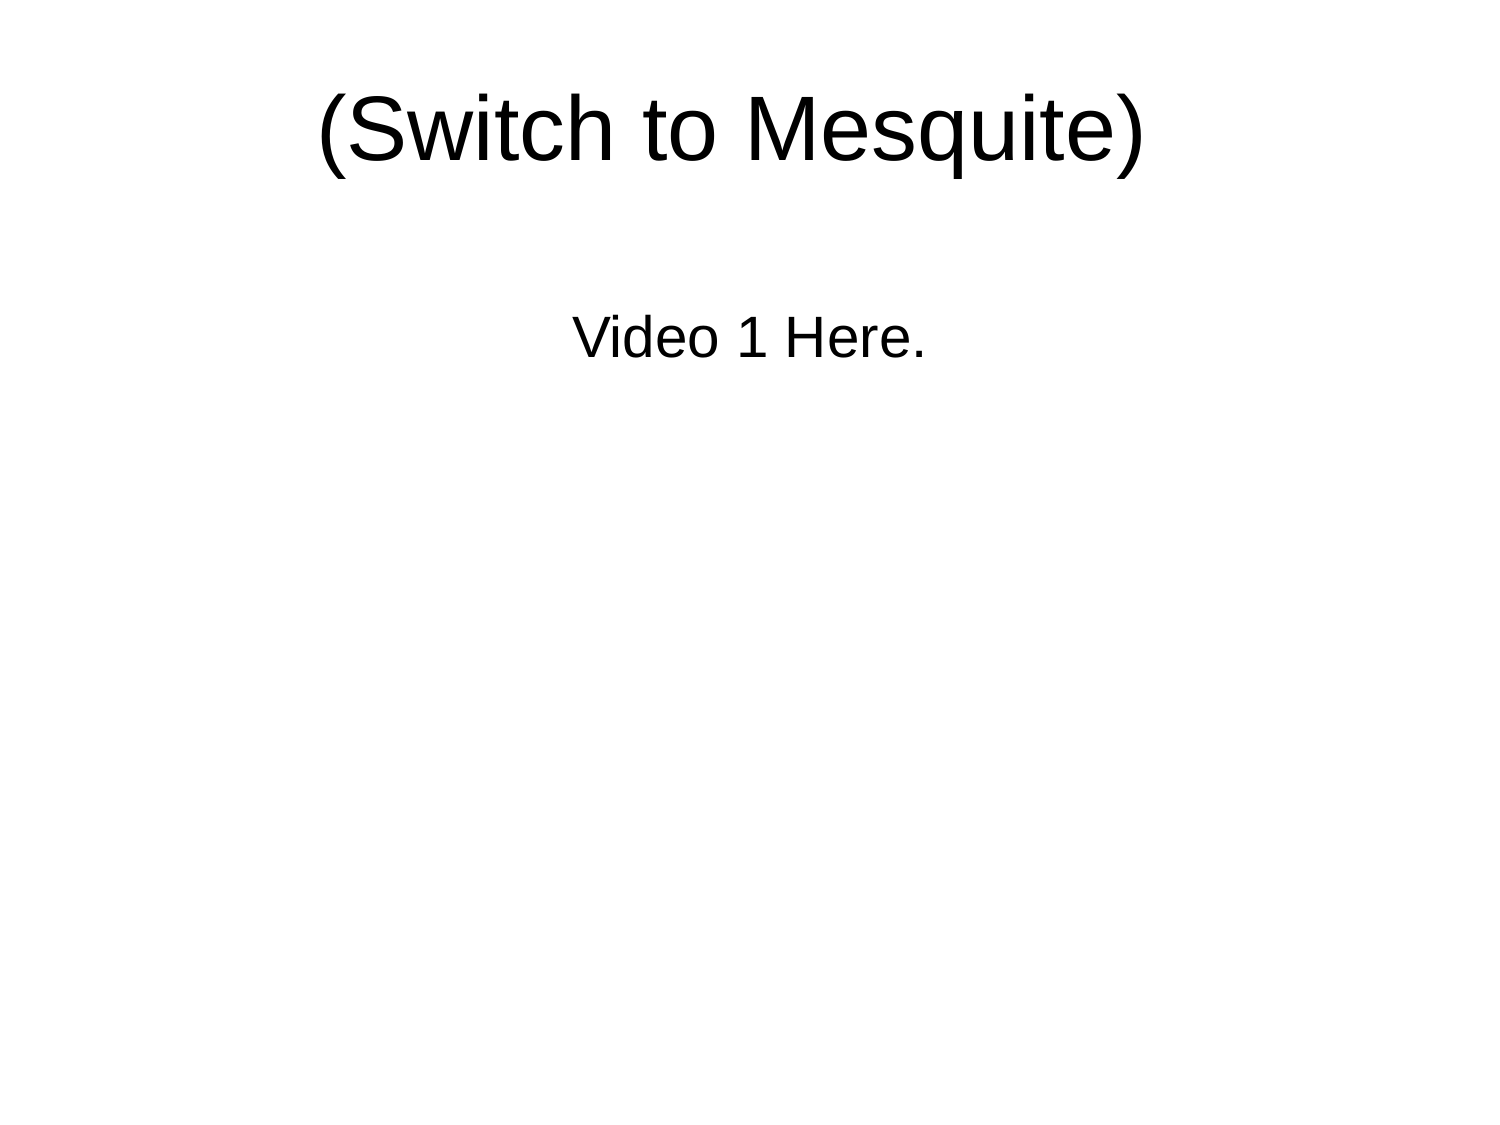

# (Switch to Mesquite)
Video 1 Here.